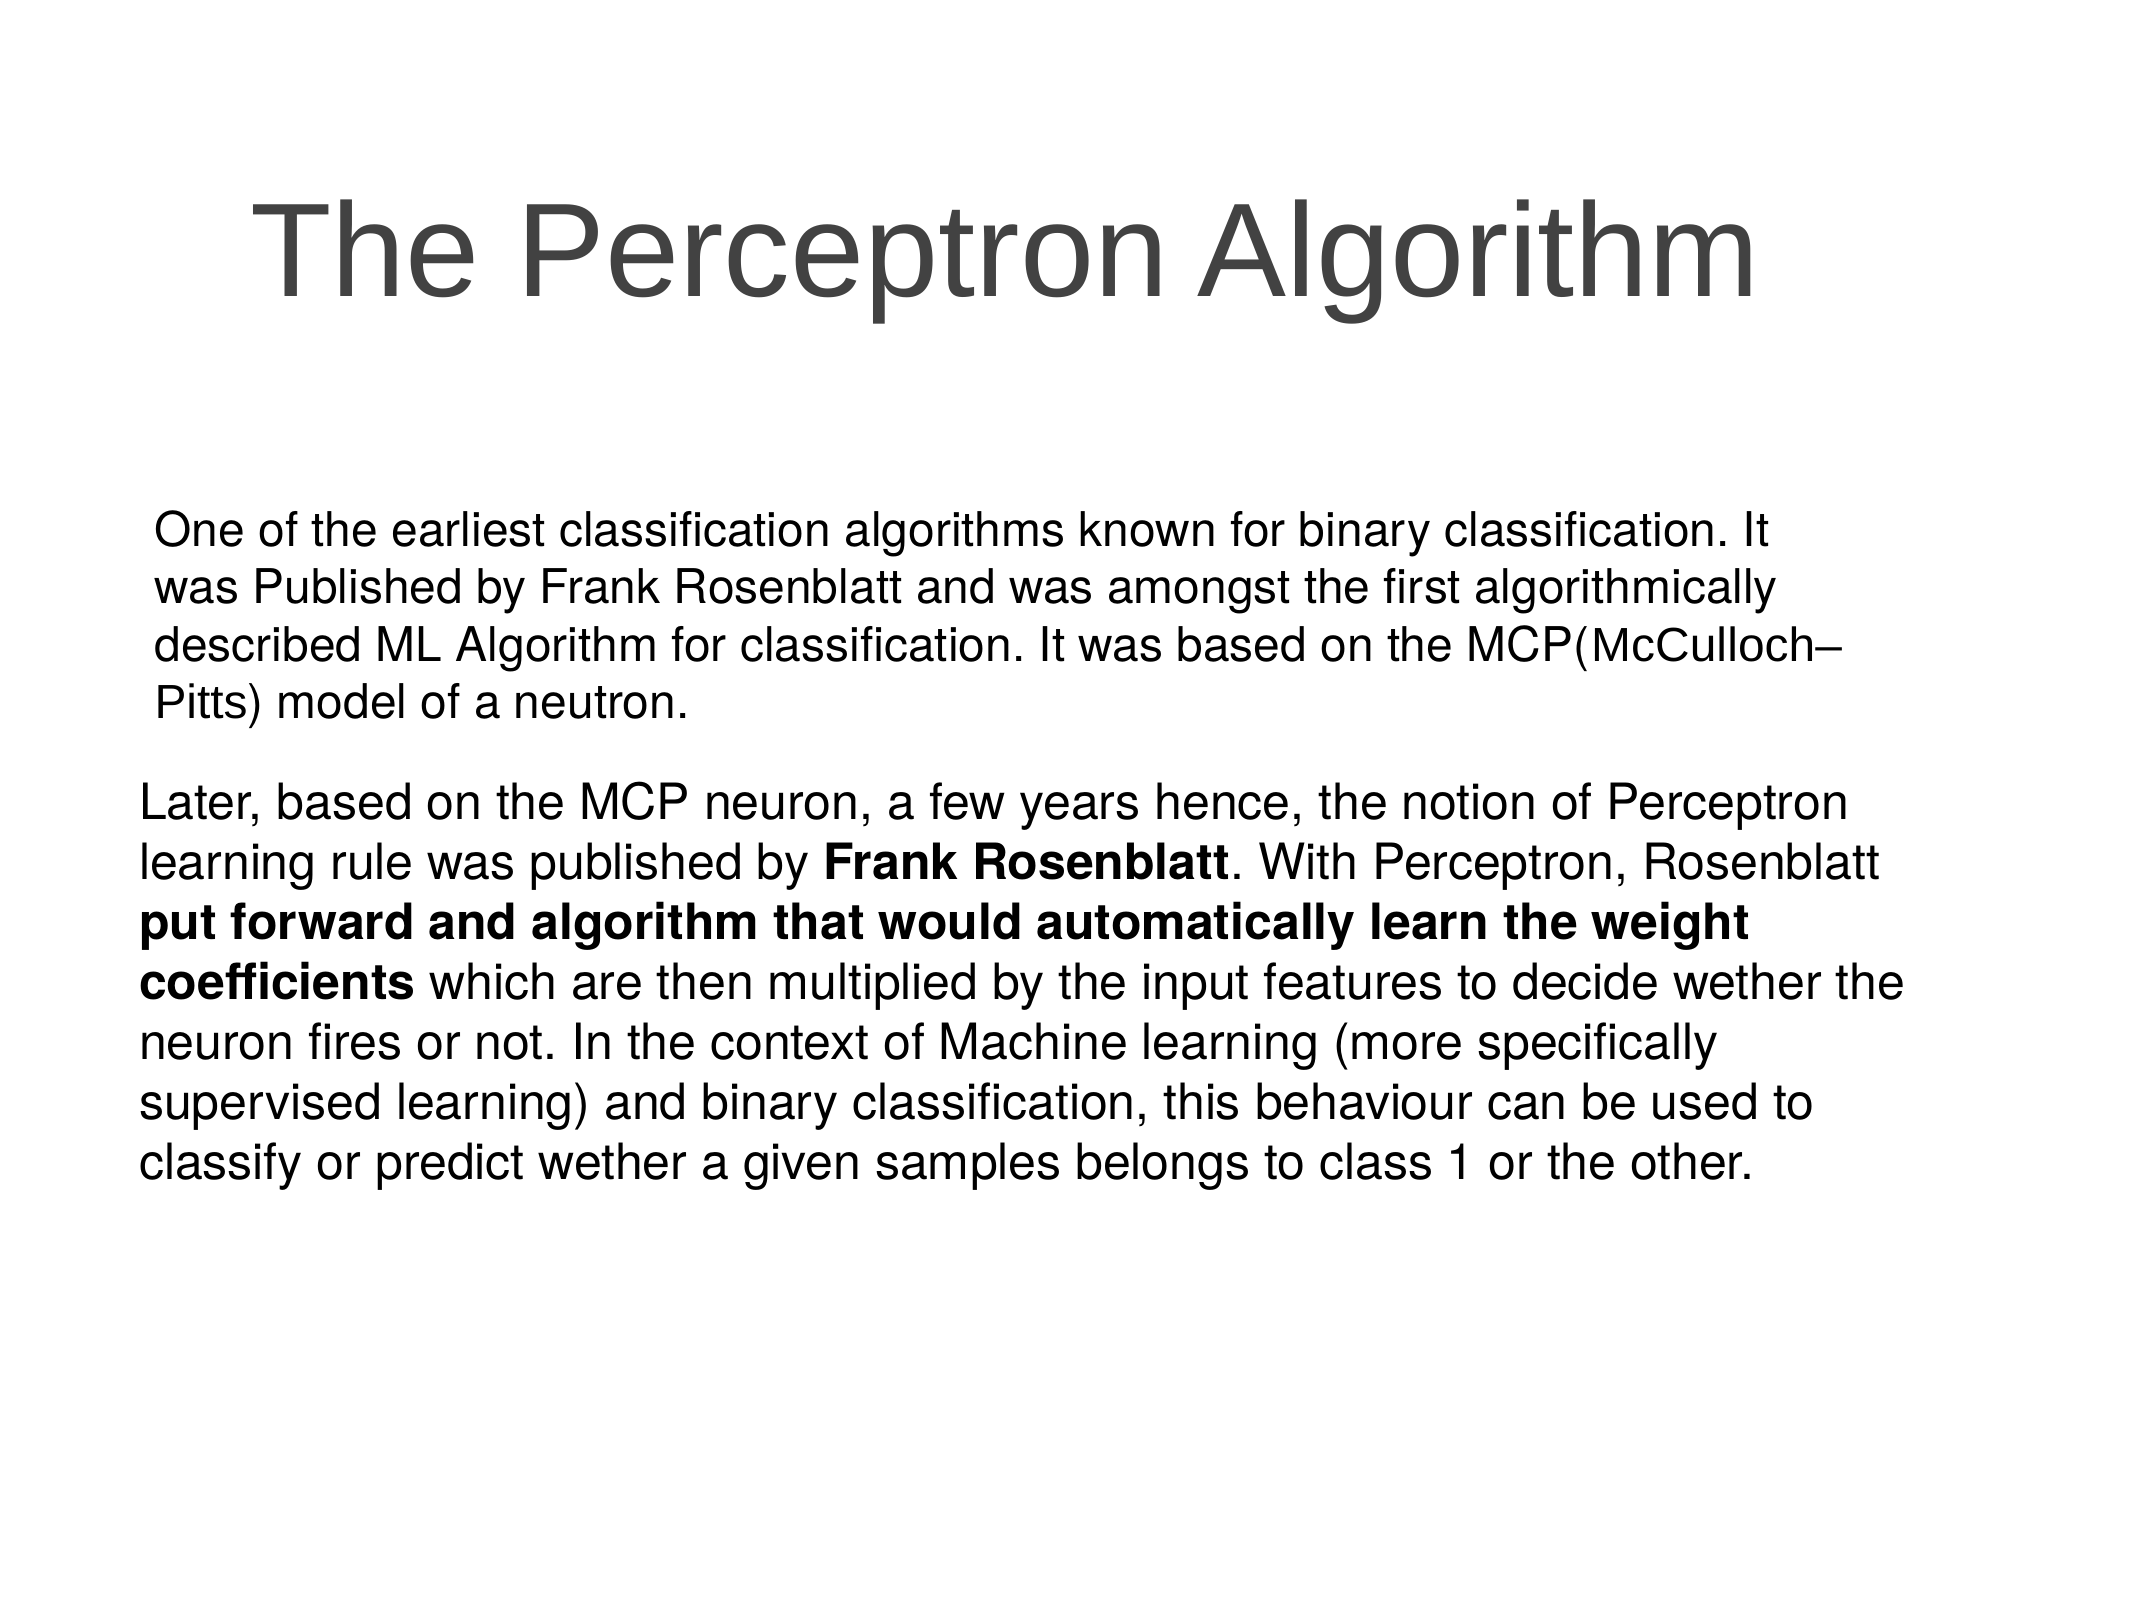

# The Perceptron Algorithm
One of the earliest classification algorithms known for binary classification. It was Published by Frank Rosenblatt and was amongst the first algorithmically described ML Algorithm for classification. It was based on the MCP(McCulloch–Pitts) model of a neutron.
Later, based on the MCP neuron, a few years hence, the notion of Perceptron learning rule was published by Frank Rosenblatt. With Perceptron, Rosenblatt put forward and algorithm that would automatically learn the weight coefficients which are then multiplied by the input features to decide wether the neuron fires or not. In the context of Machine learning (more specifically supervised learning) and binary classification, this behaviour can be used to classify or predict wether a given samples belongs to class 1 or the other.